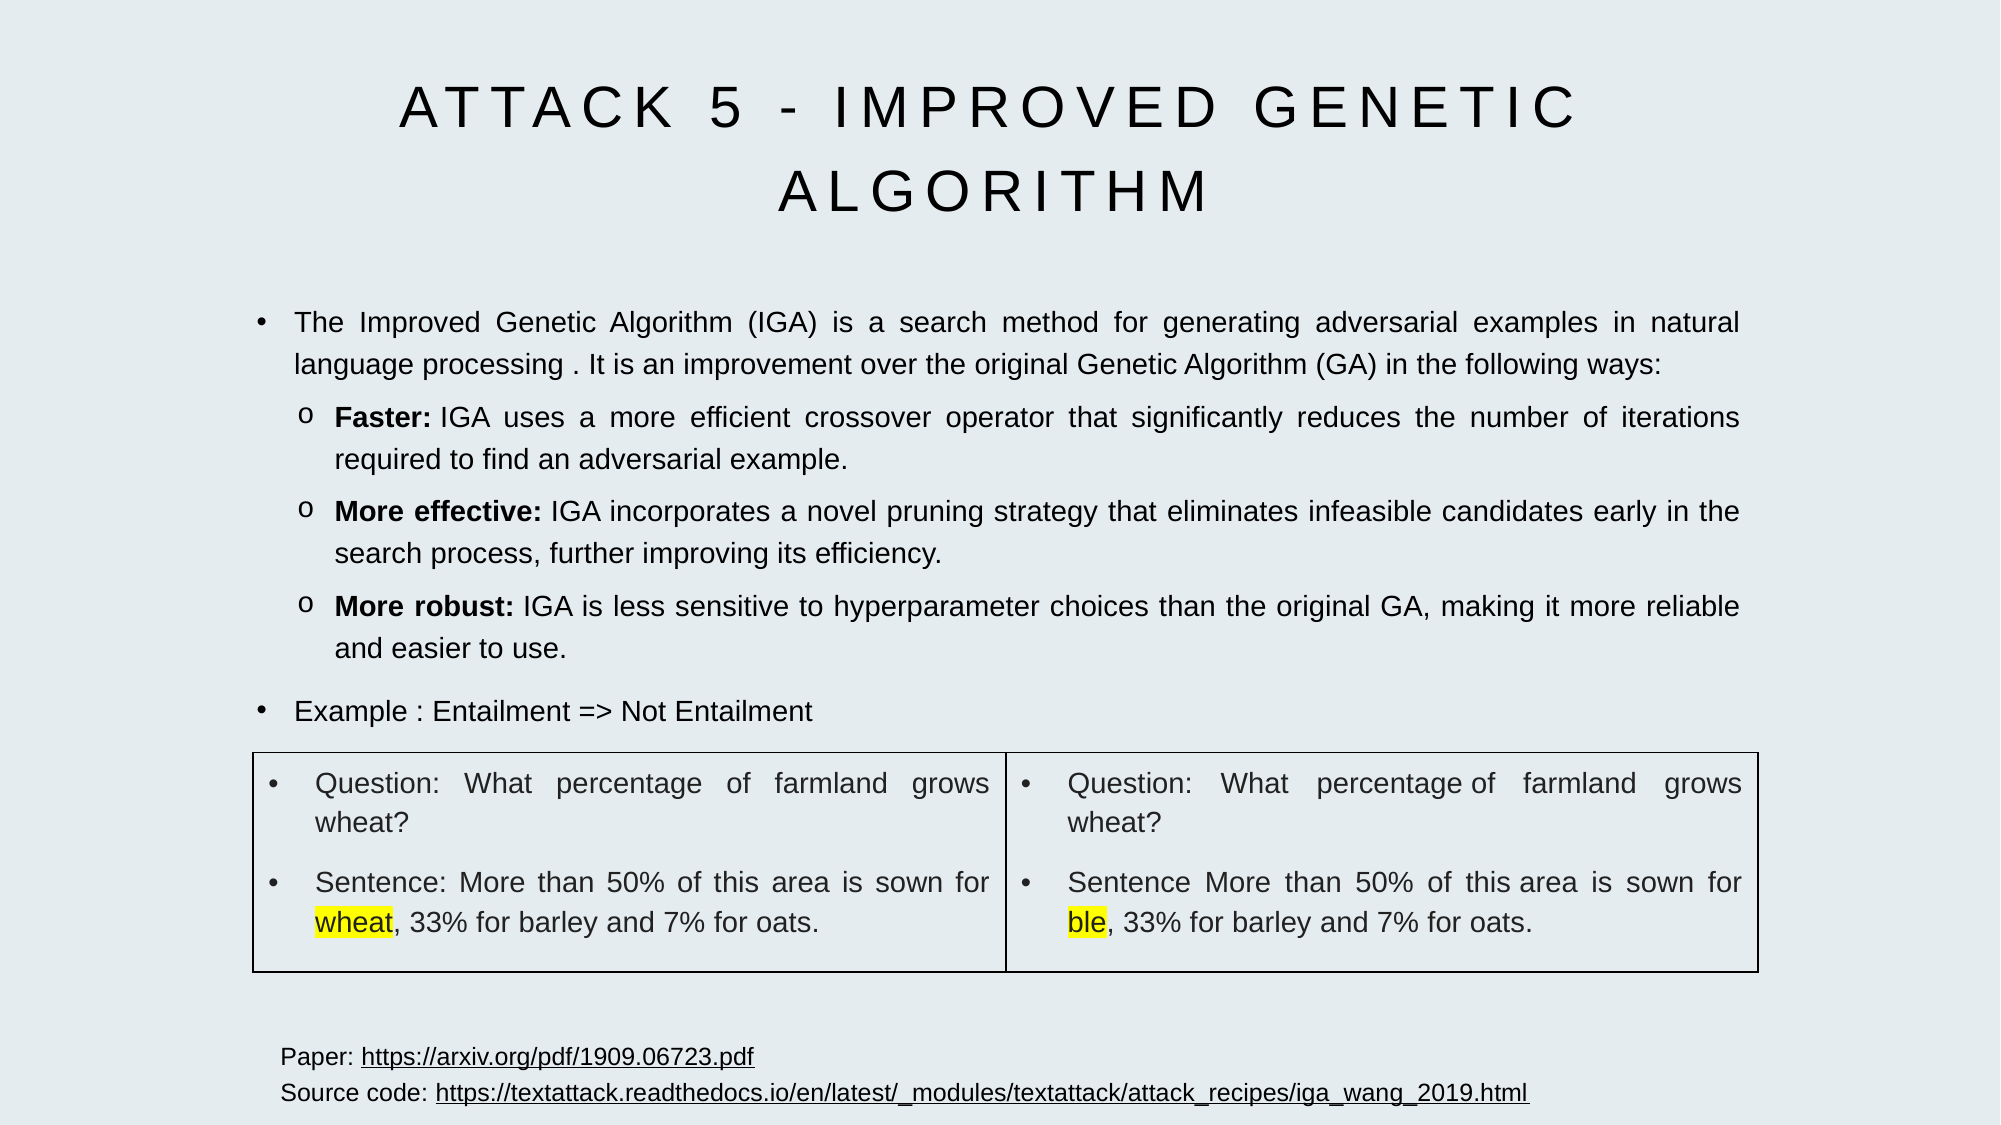

# Attack 5 - Improved Genetic Algorithm
The Improved Genetic Algorithm (IGA) is a search method for generating adversarial examples in natural language processing . It is an improvement over the original Genetic Algorithm (GA) in the following ways:
Faster: IGA uses a more efficient crossover operator that significantly reduces the number of iterations required to find an adversarial example.
More effective: IGA incorporates a novel pruning strategy that eliminates infeasible candidates early in the search process, further improving its efficiency.
More robust: IGA is less sensitive to hyperparameter choices than the original GA, making it more reliable and easier to use.
Example : Entailment => Not Entailment
| Question: What percentage of farmland grows wheat?  Sentence: More than 50% of this area is sown for wheat, 33% for barley and 7% for oats. | Question: What percentage of farmland grows wheat?  Sentence More than 50% of this area is sown for ble, 33% for barley and 7% for oats. |
| --- | --- |
Paper: https://arxiv.org/pdf/1909.06723.pdf
Source code: https://textattack.readthedocs.io/en/latest/_modules/textattack/attack_recipes/iga_wang_2019.html